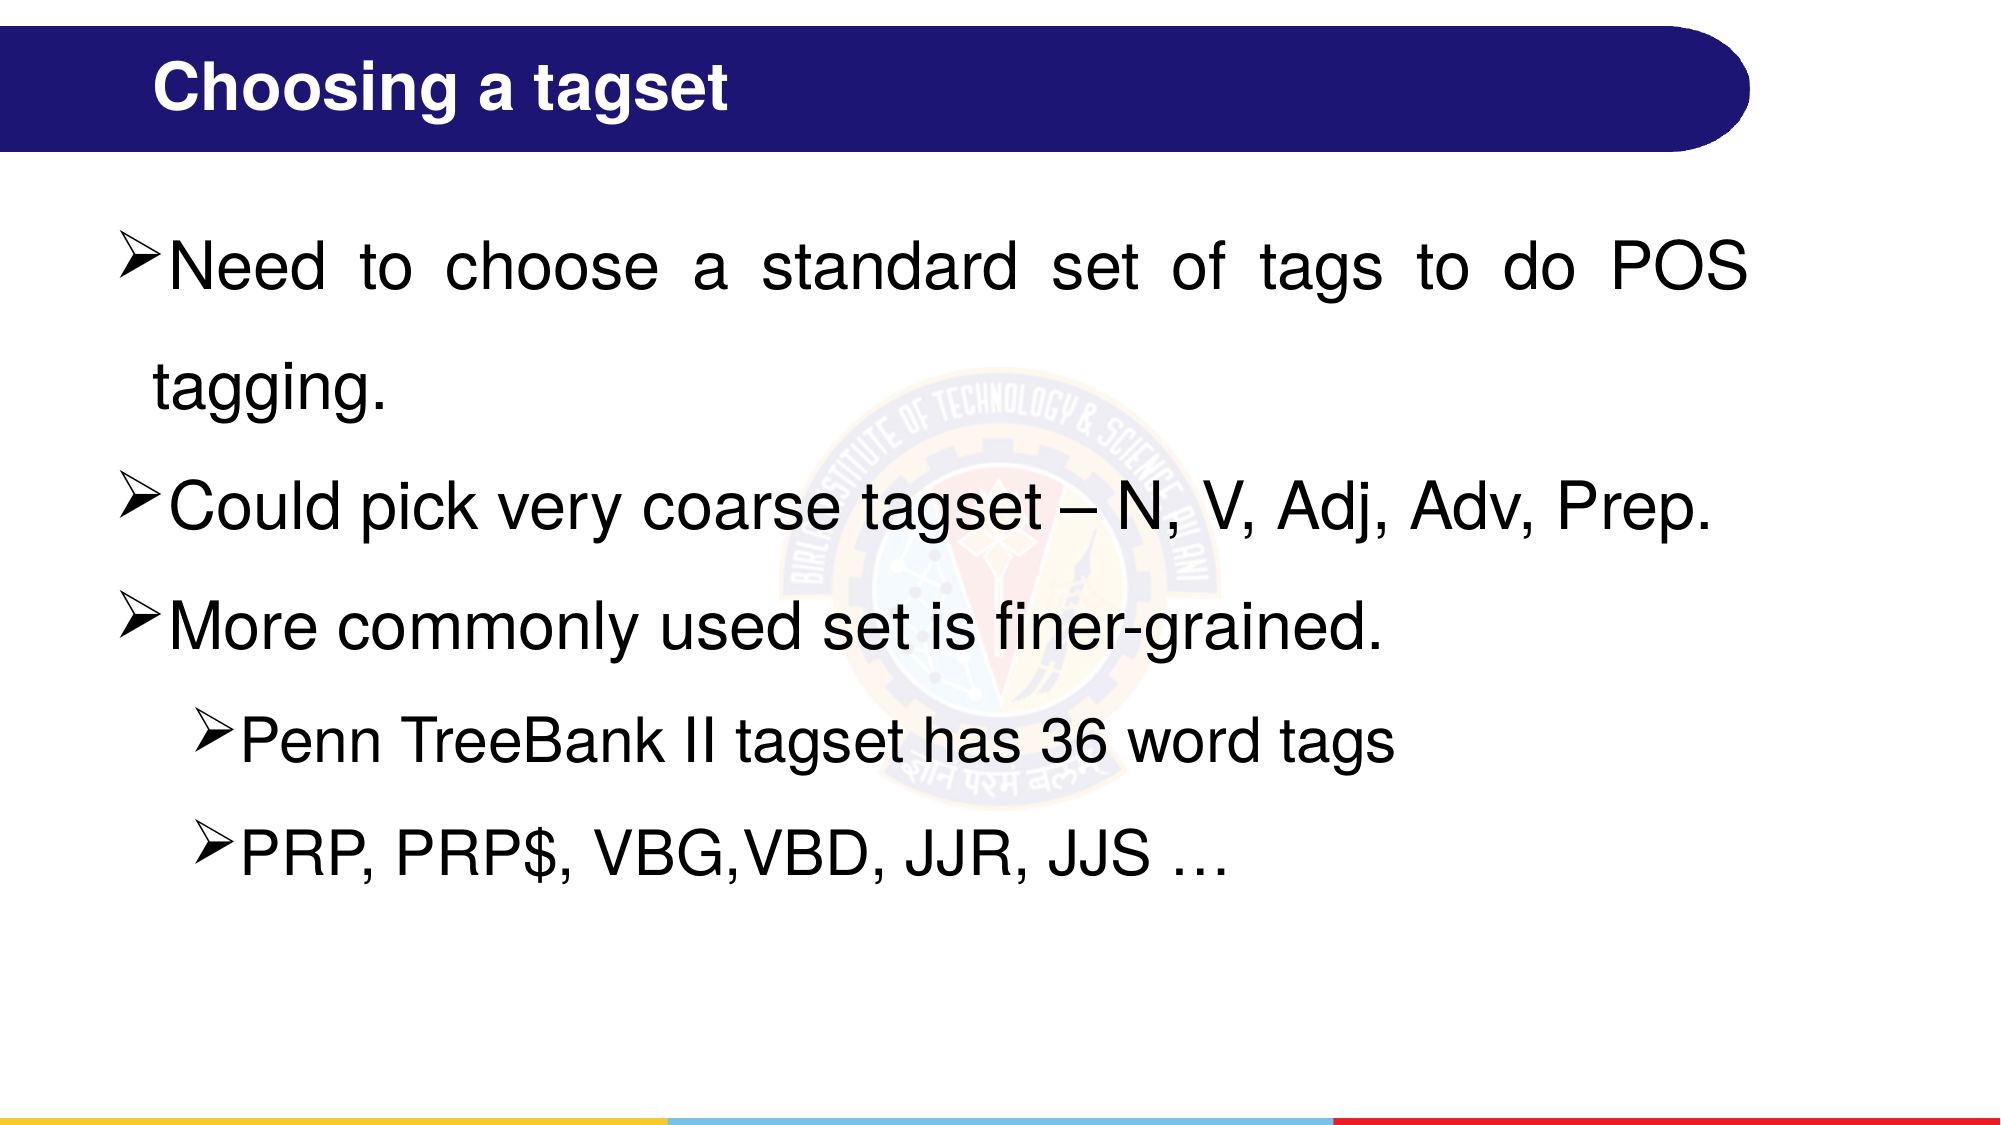

# Choosing a tagset
Need to choose a standard set of tags to do POS tagging.
Could pick very coarse tagset – N, V, Adj, Adv, Prep.
More commonly used set is finer-grained.
Penn TreeBank II tagset has 36 word tags
PRP, PRP$, VBG,VBD, JJR, JJS …